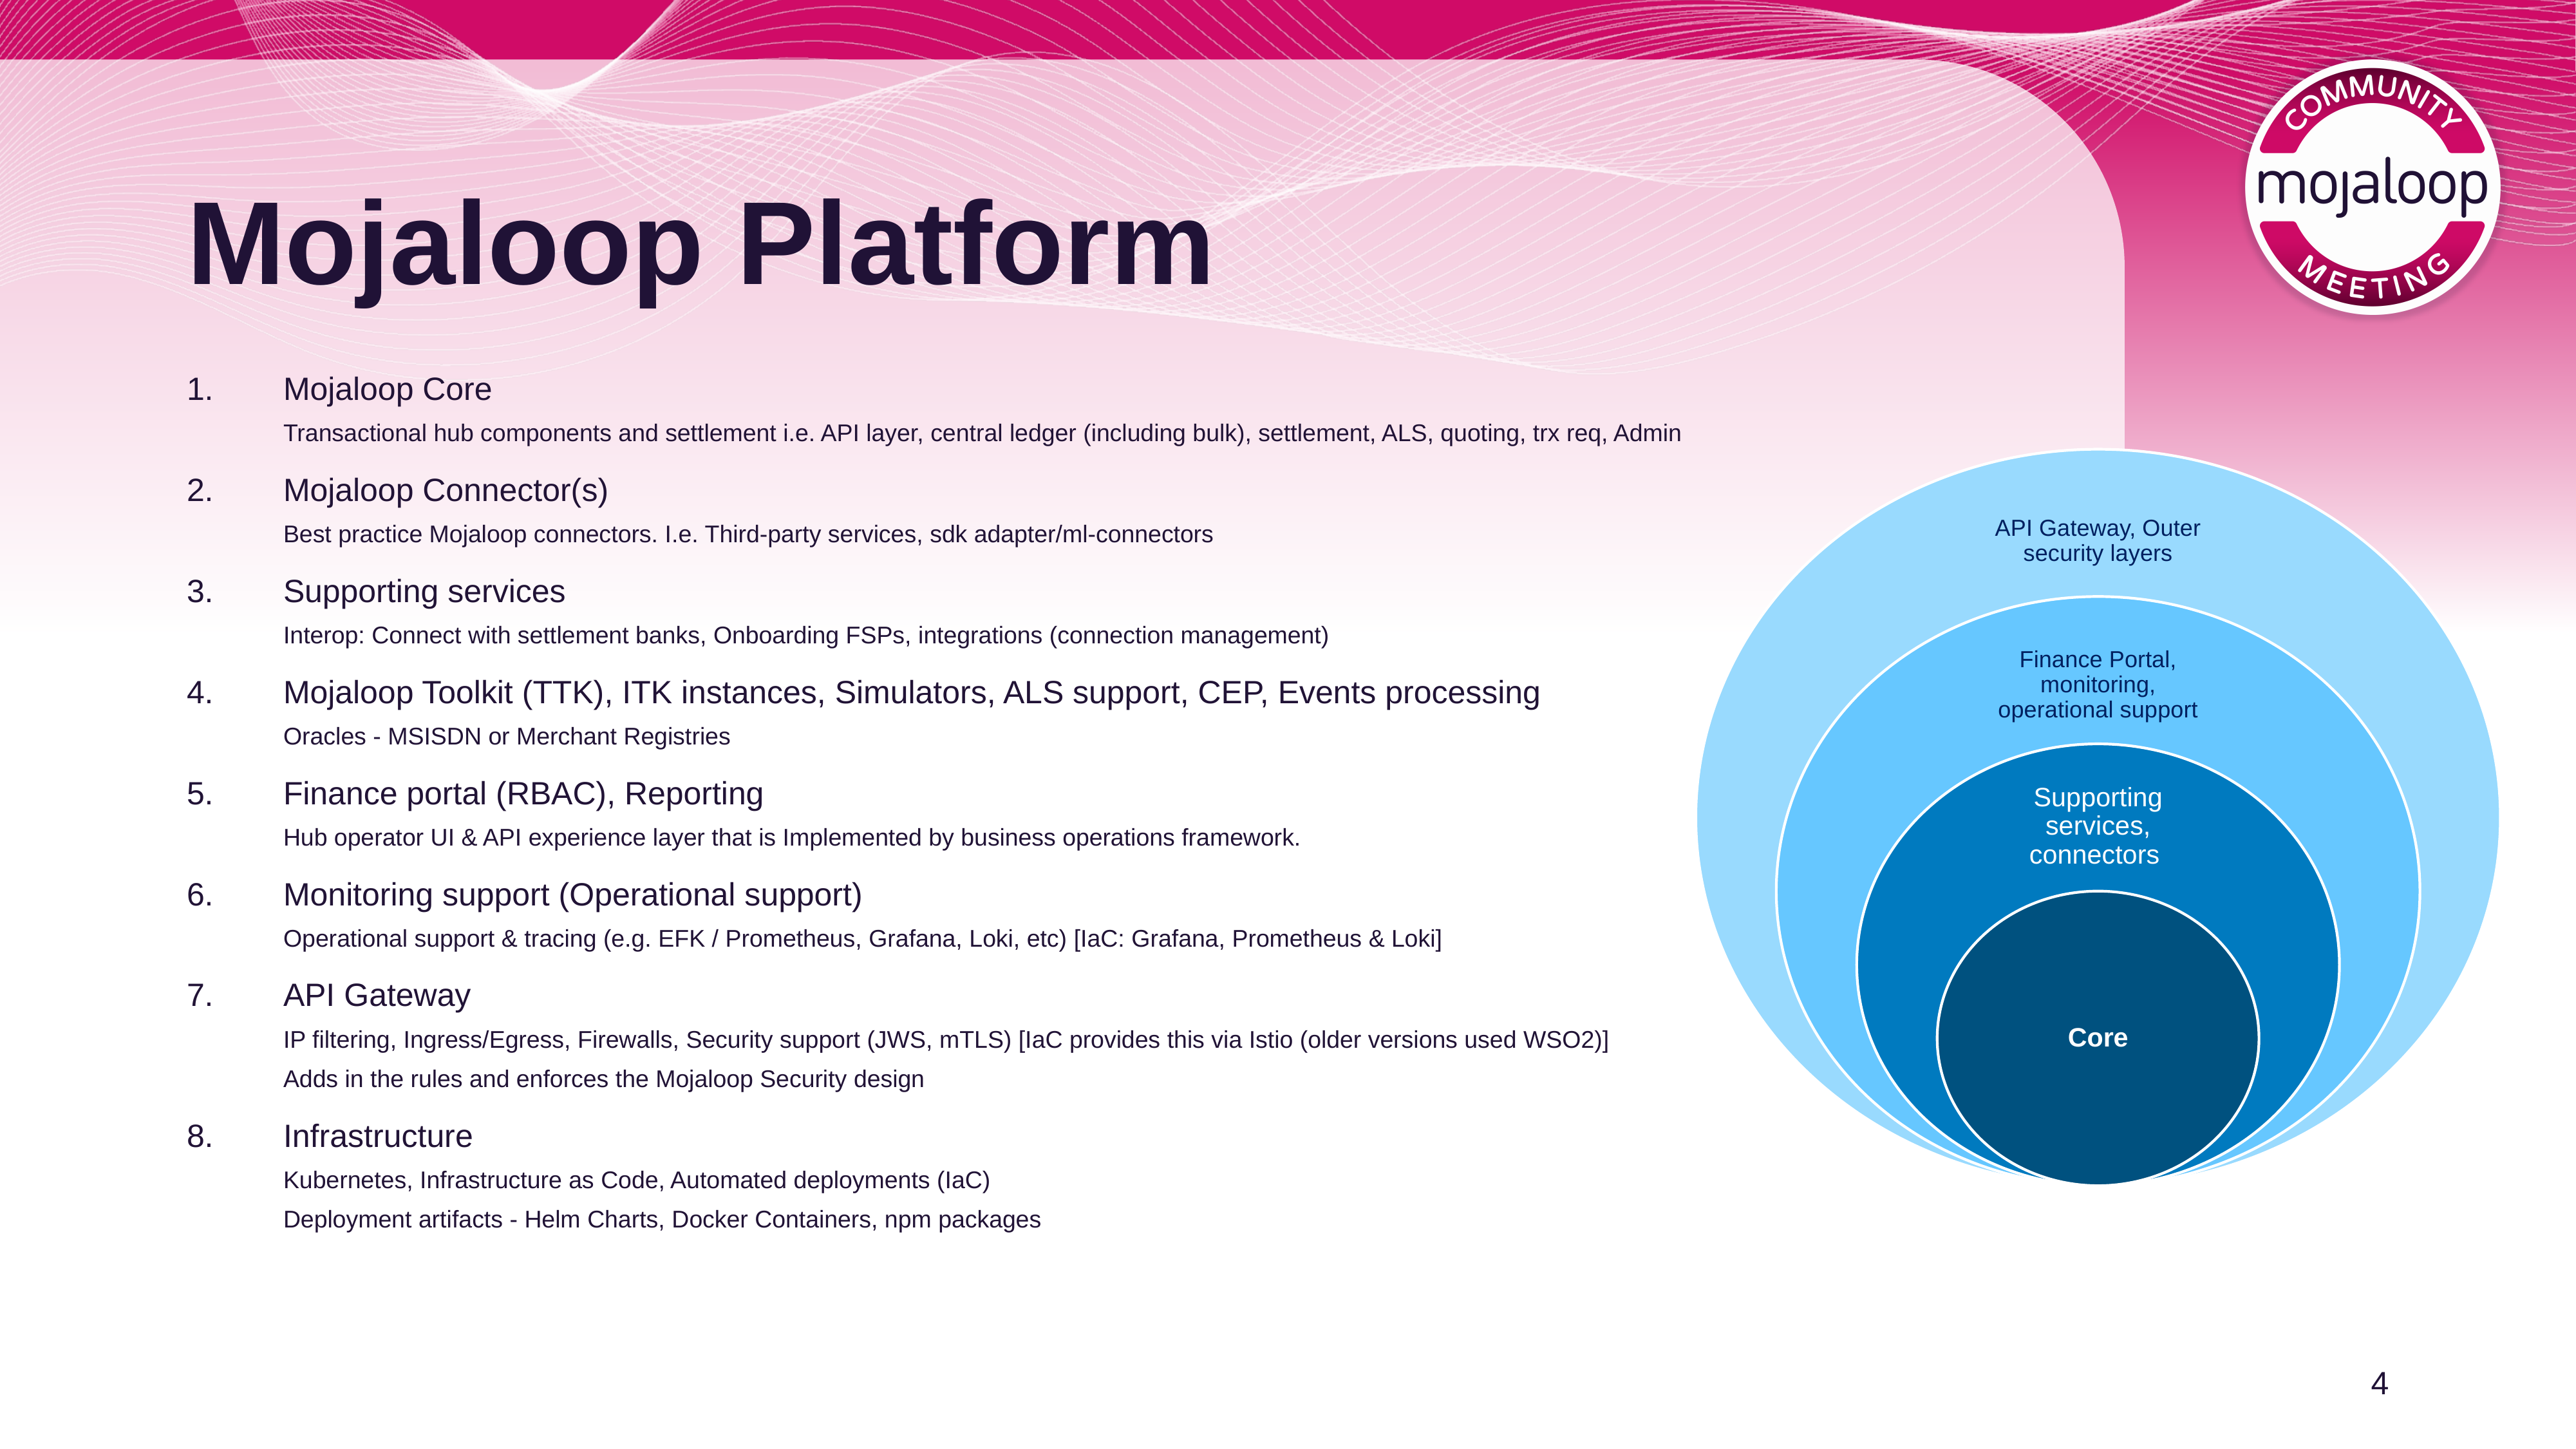

# Mojaloop Platform
Mojaloop Core
Transactional hub components and settlement i.e. API layer, central ledger (including bulk), settlement, ALS, quoting, trx req, Admin
Mojaloop Connector(s)
Best practice Mojaloop connectors. I.e. Third-party services, sdk adapter/ml-connectors
Supporting services
Interop: Connect with settlement banks, Onboarding FSPs, integrations (connection management)
Mojaloop Toolkit (TTK), ITK instances, Simulators, ALS support, CEP, Events processing
Oracles - MSISDN or Merchant Registries
Finance portal (RBAC), Reporting
Hub operator UI & API experience layer that is Implemented by business operations framework.
Monitoring support (Operational support)
Operational support & tracing (e.g. EFK / Prometheus, Grafana, Loki, etc) [IaC: Grafana, Prometheus & Loki]
API Gateway
IP filtering, Ingress/Egress, Firewalls, Security support (JWS, mTLS) [IaC provides this via Istio (older versions used WSO2)]
Adds in the rules and enforces the Mojaloop Security design
Infrastructure
Kubernetes, Infrastructure as Code, Automated deployments (IaC)
Deployment artifacts - Helm Charts, Docker Containers, npm packages

API Gateway, Outer security layers

Finance Portal, monitoring, operational support

Supporting services, connectors

Core
4